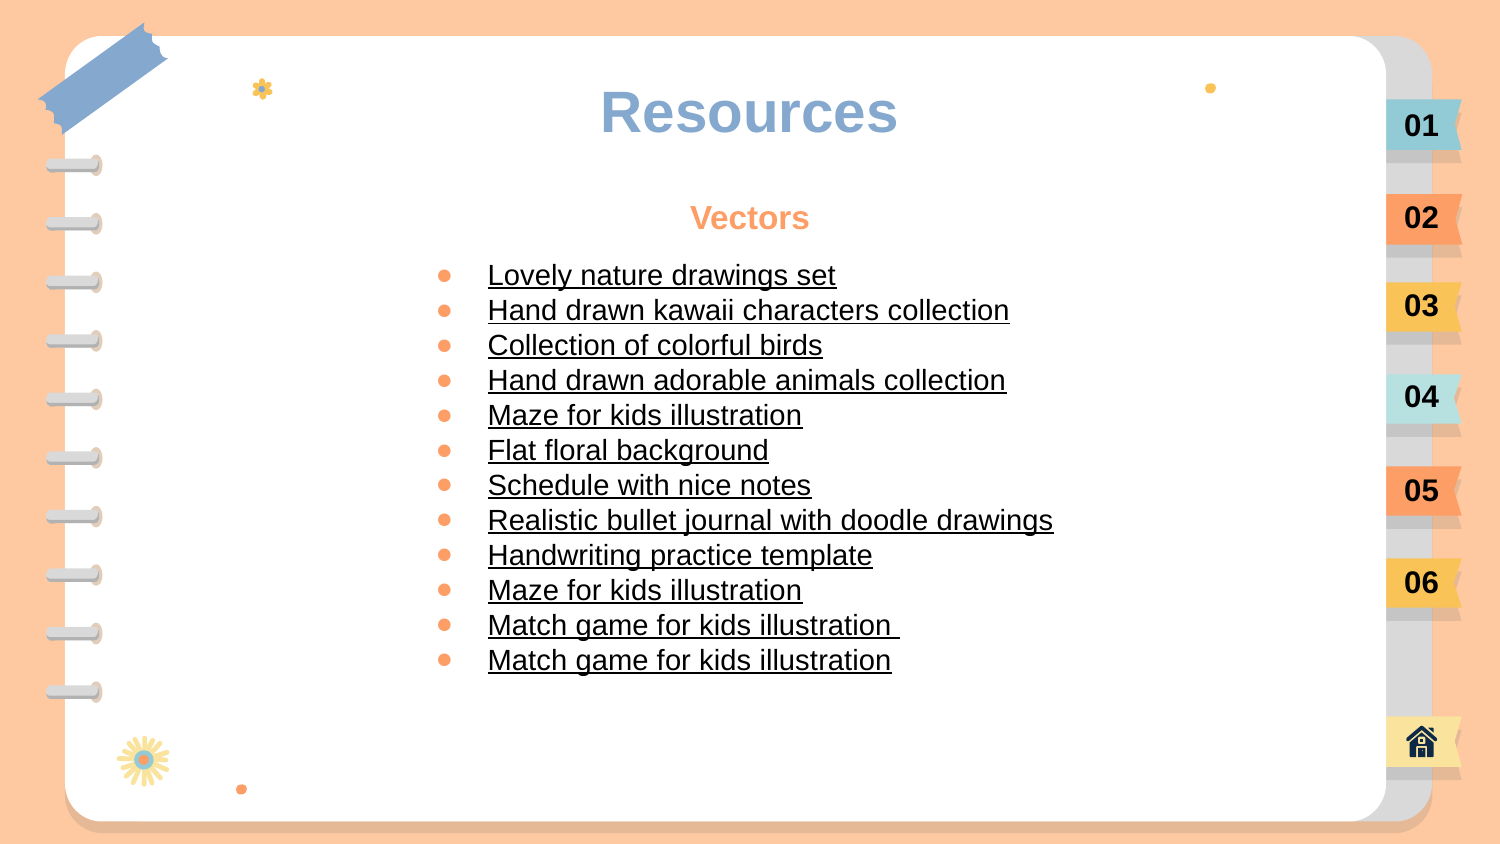

# Resources
01
Vectors
Lovely nature drawings set
Hand drawn kawaii characters collection
Collection of colorful birds
Hand drawn adorable animals collection
Maze for kids illustration
Flat floral background
Schedule with nice notes
Realistic bullet journal with doodle drawings
Handwriting practice template
Maze for kids illustration
Match game for kids illustration
Match game for kids illustration
02
03
04
05
06